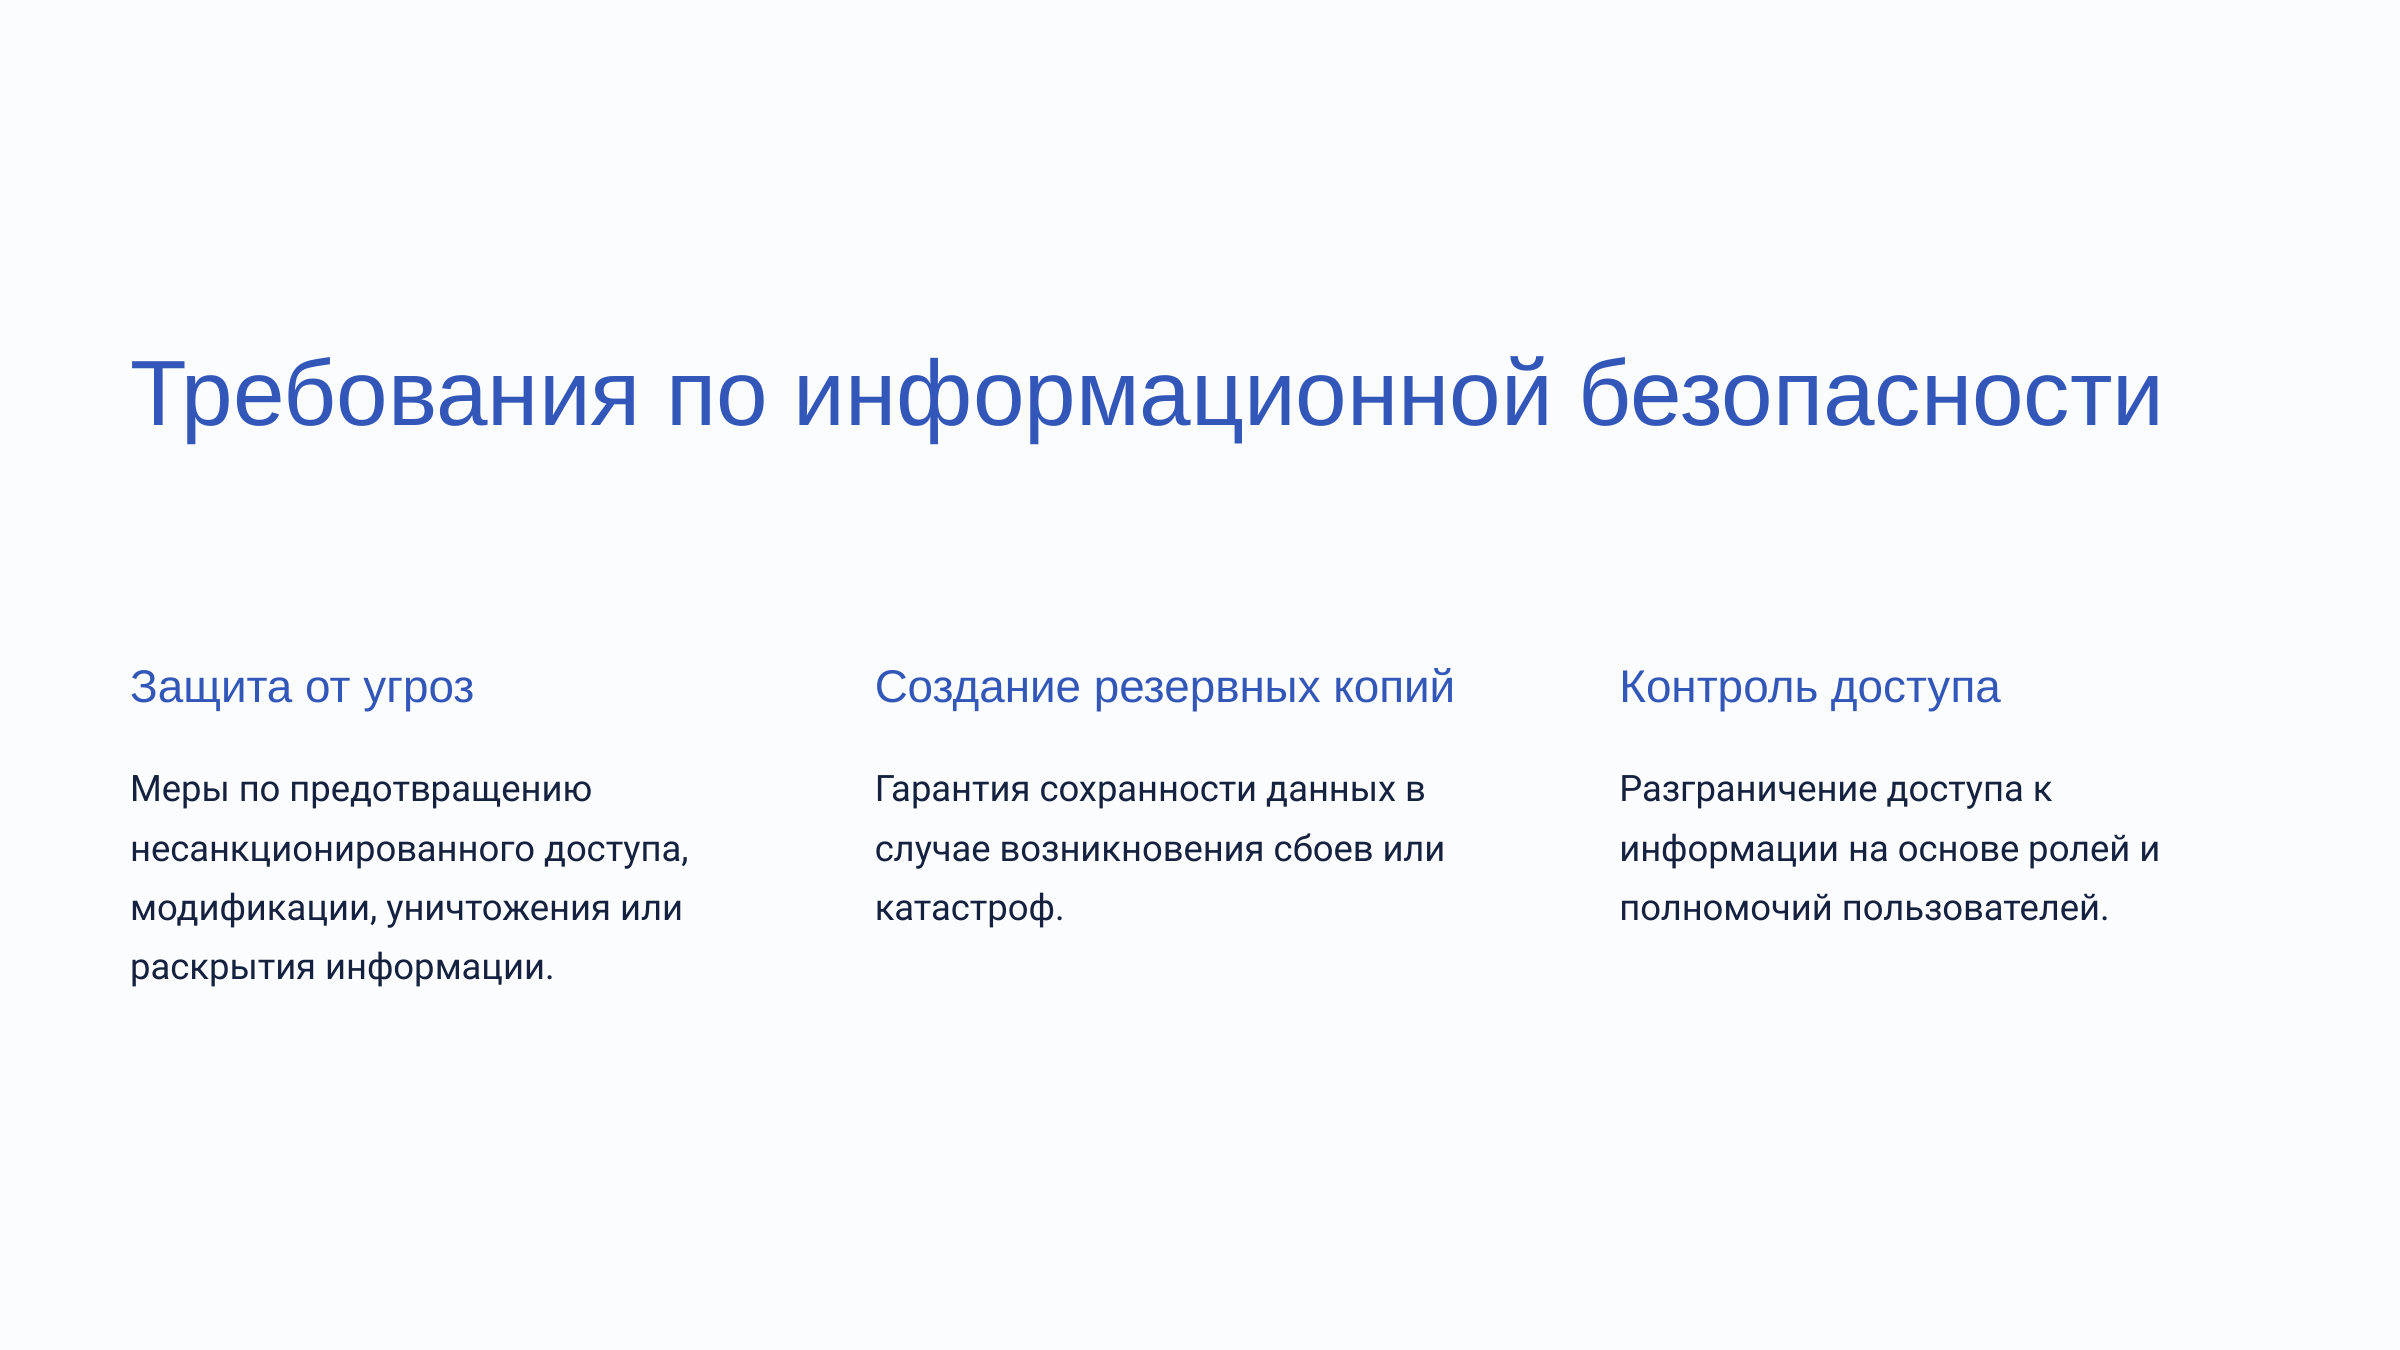

Требования по информационной безопасности
Защита от угроз
Создание резервных копий
Контроль доступа
Меры по предотвращению несанкционированного доступа, модификации, уничтожения или раскрытия информации.
Гарантия сохранности данных в случае возникновения сбоев или катастроф.
Разграничение доступа к информации на основе ролей и полномочий пользователей.